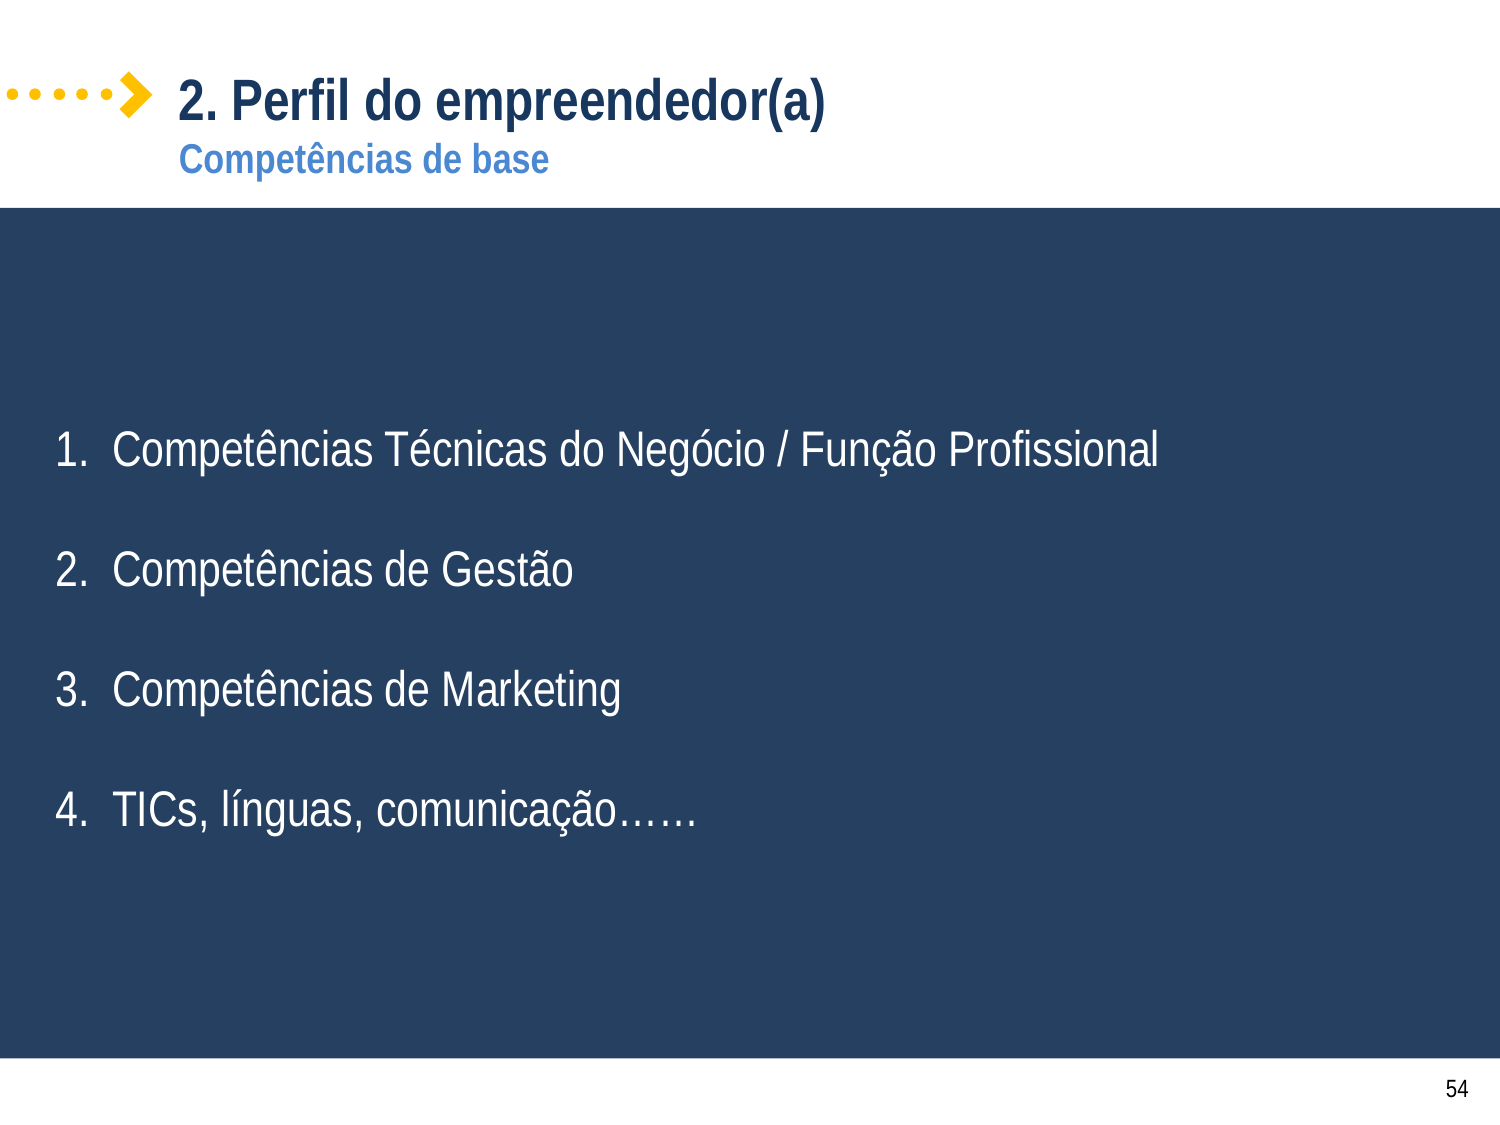

2. Perfil do empreendedor(a)
Competências de base

Competências Técnicas do Negócio / Função Profissional

Competências de Gestão

Competências de Marketing

TICs, línguas, comunicação……
54